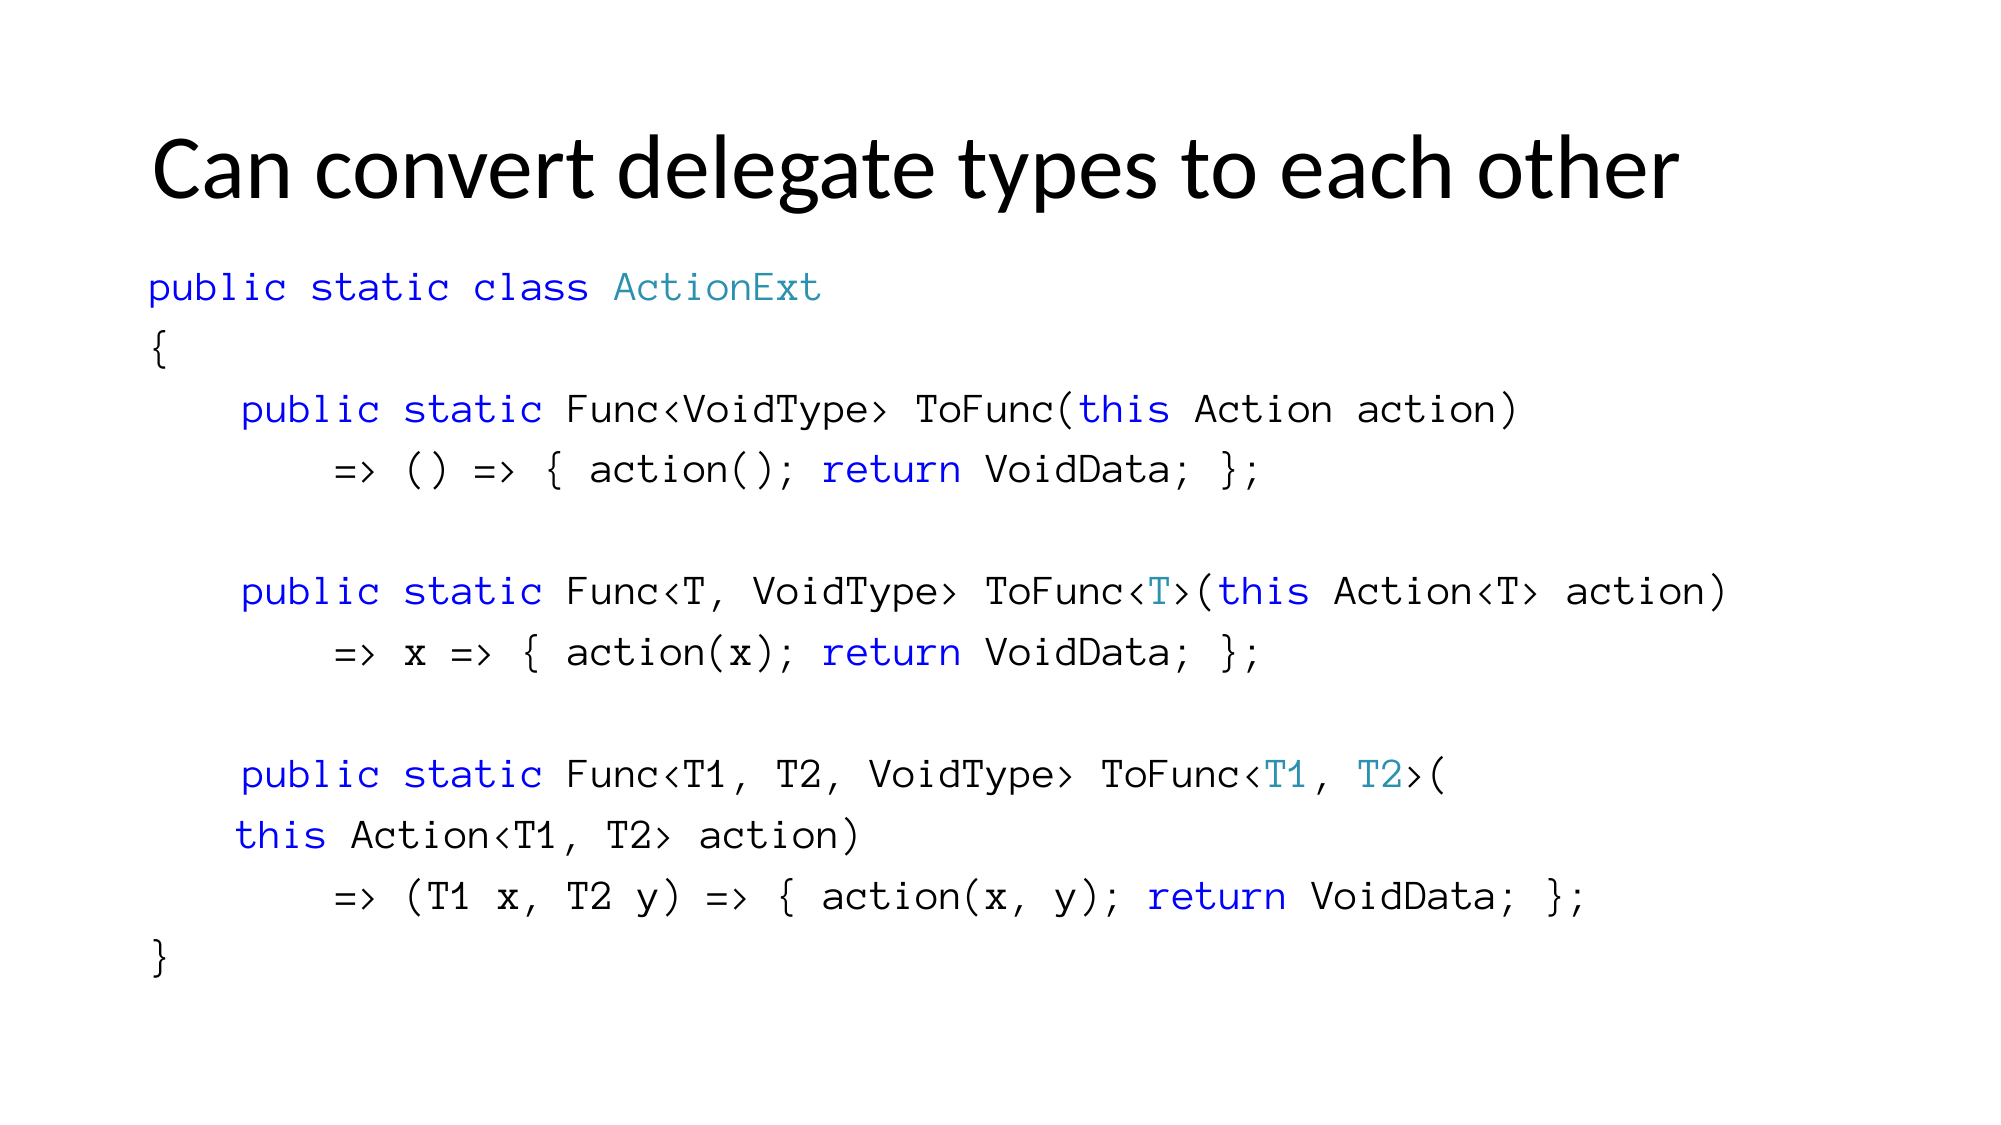

# Can convert delegate types to each other
    public static class ActionExt
    {
        public static Func<VoidType> ToFunc(this Action action)
            => () => { action(); return VoidData; };

        public static Func<T, VoidType> ToFunc<T>(this Action<T> action)
            => x => { action(x); return VoidData; };

        public static Func<T1, T2, VoidType> ToFunc<T1, T2>(
		   this Action<T1, T2> action)
            => (T1 x, T2 y) => { action(x, y); return VoidData; };
    }